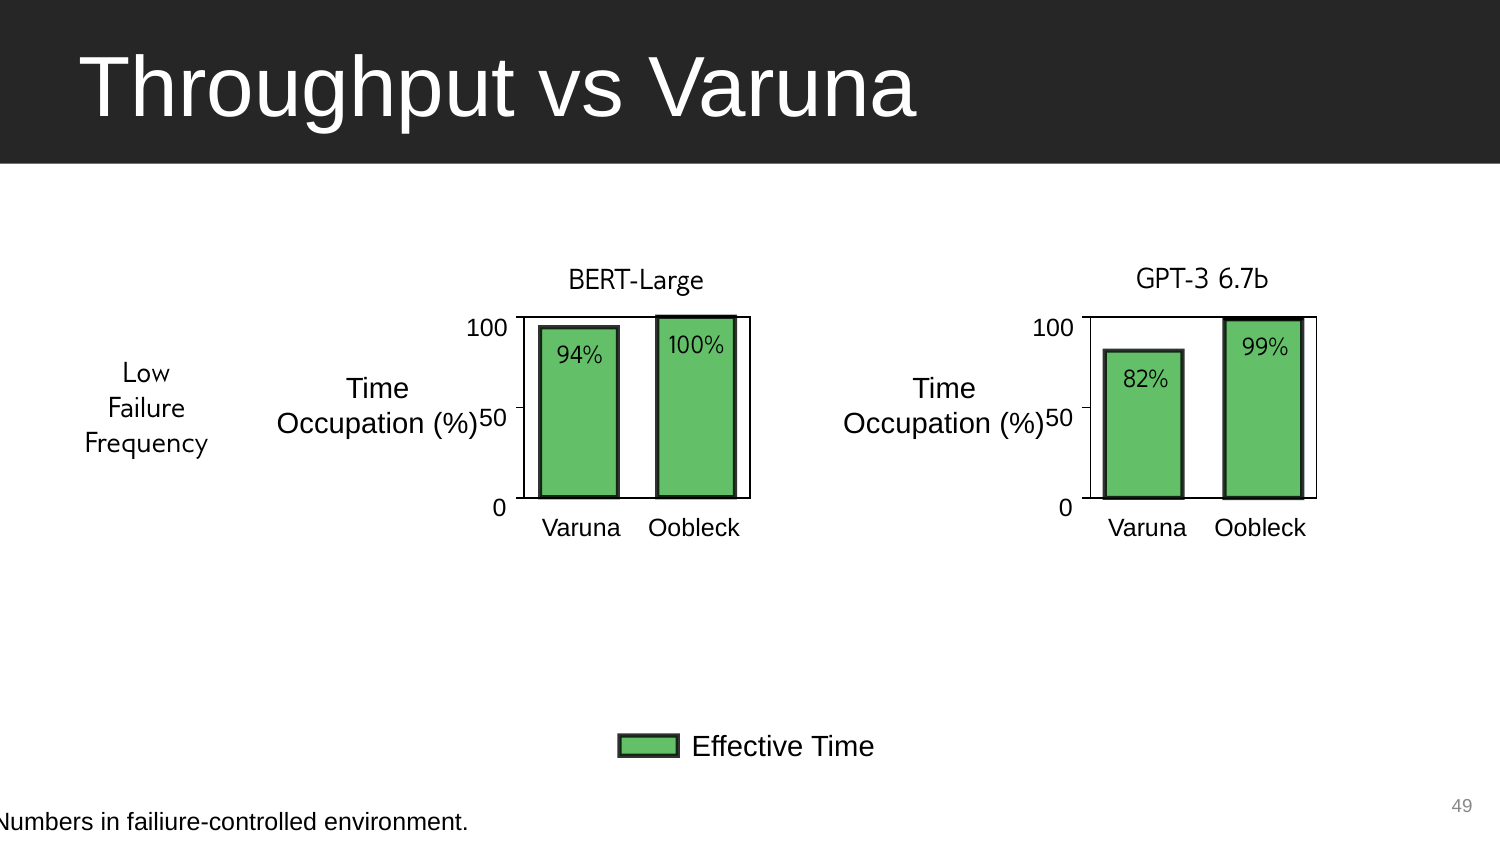

# Throughput vs Varuna
GPT-3 6.7b
BERT-Large
100

50

0

100

50

0

100%
99%

94%

82%
Time
Occupation (%)
Time
Occupation (%)

Varuna
Oobleck
Varuna
Oobleck
Low
Failure
Frequency
Effective Time

49
Numbers in failiure-controlled environment.